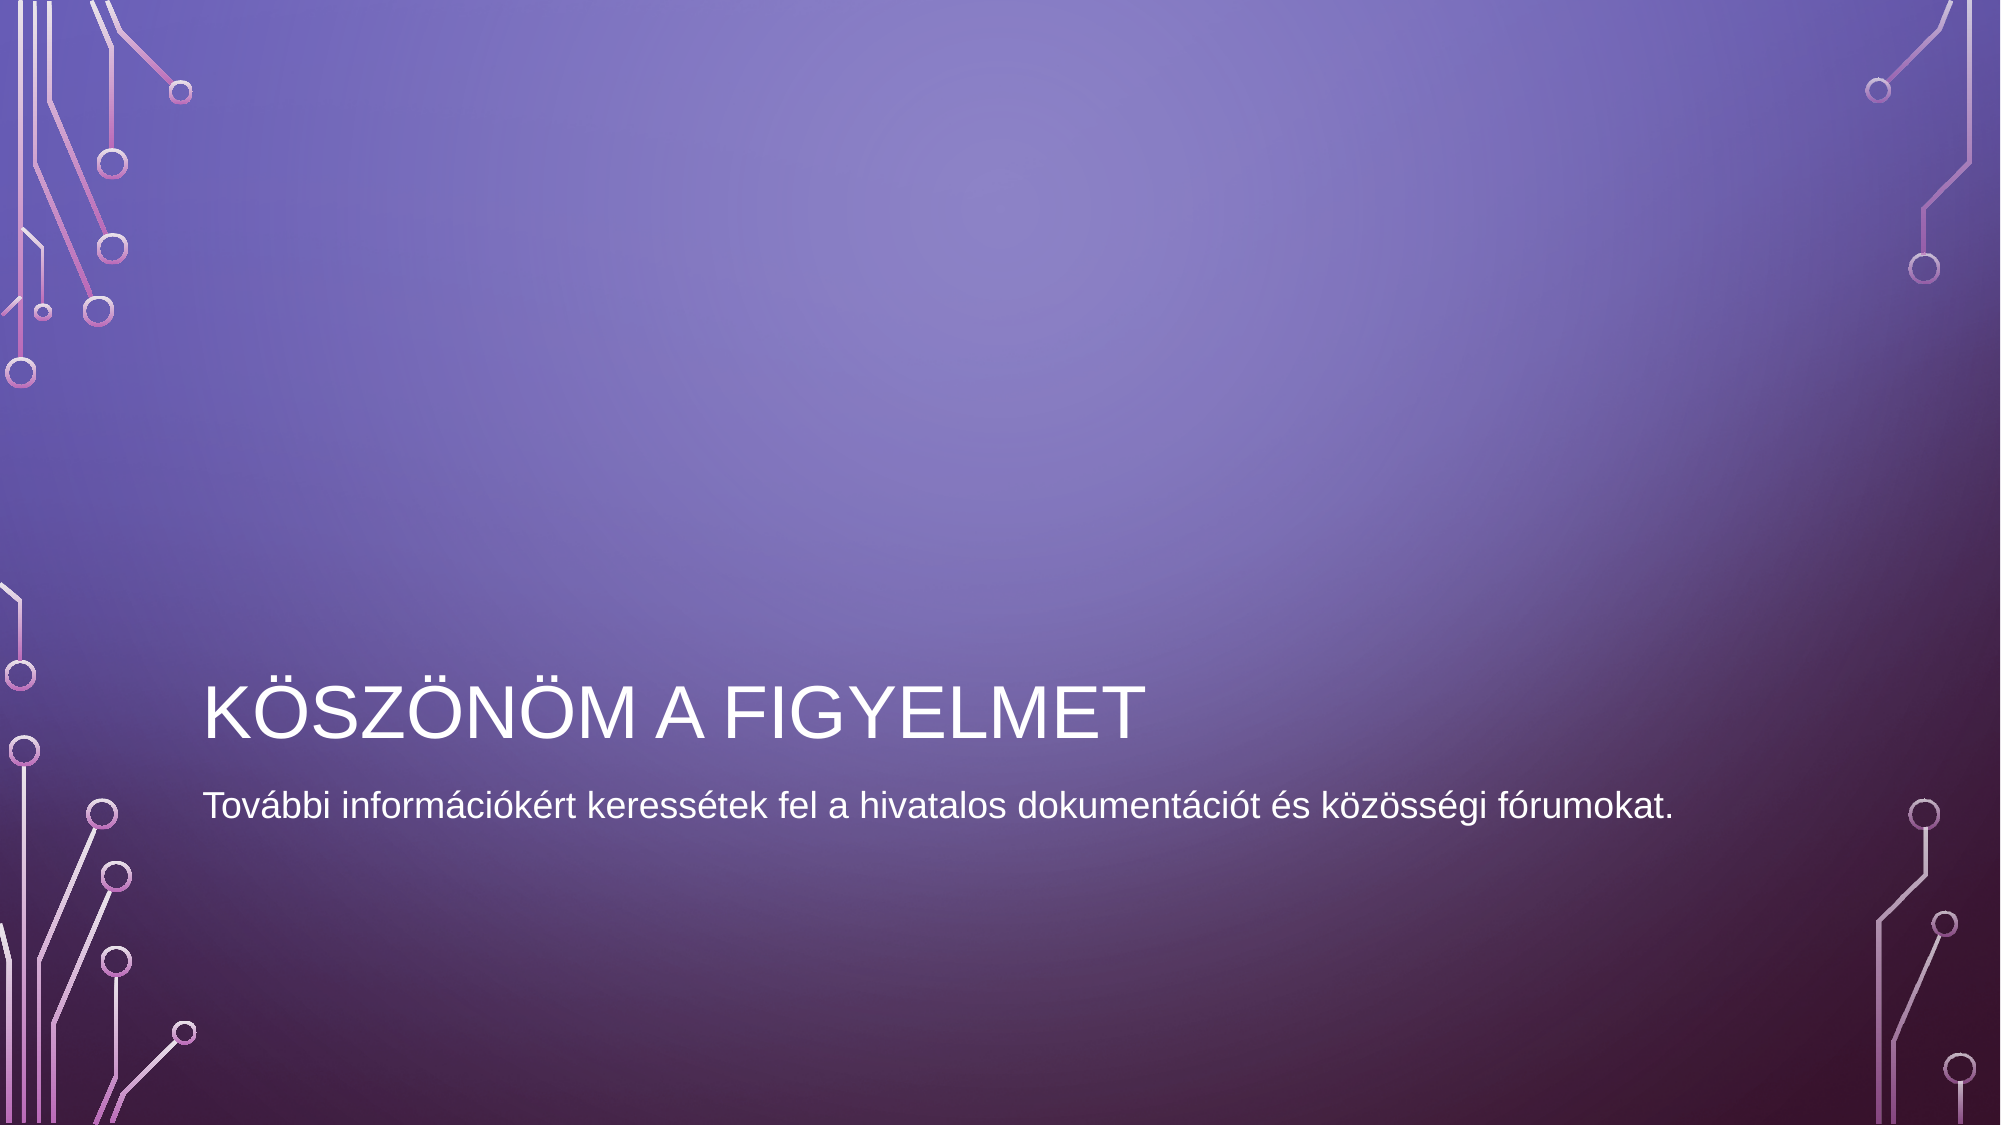

# Köszönöm a figyelmet
További információkért keressétek fel a hivatalos dokumentációt és közösségi fórumokat.